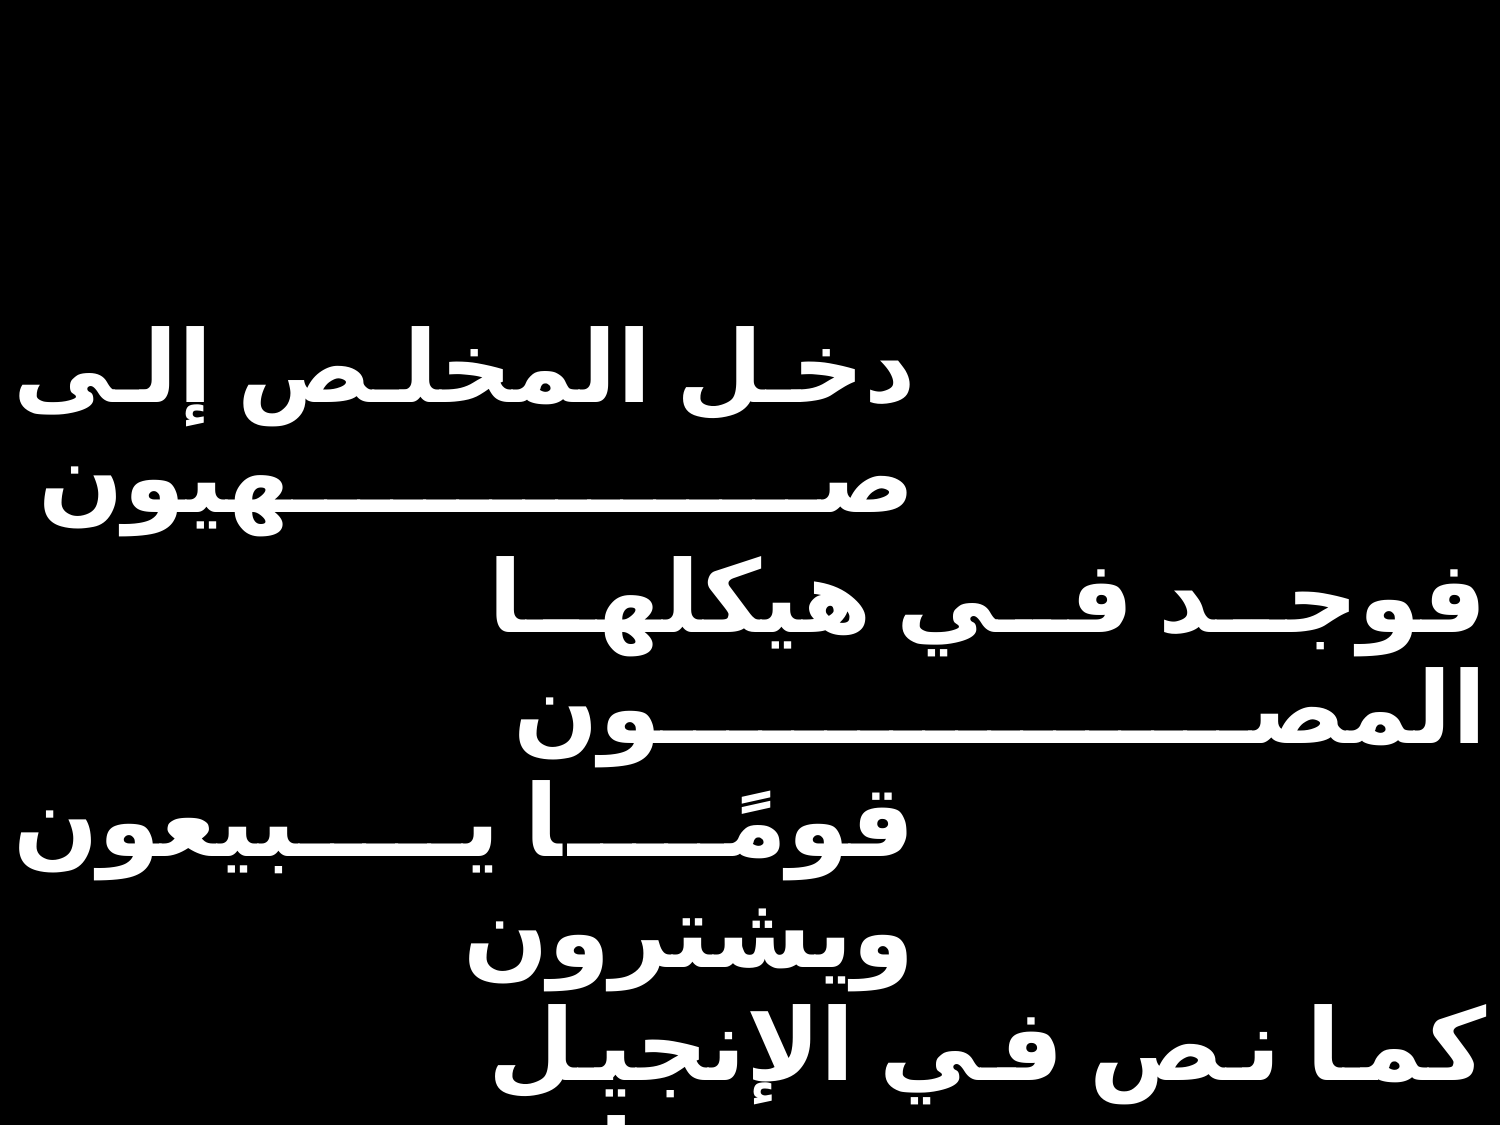

| دخل المخلص إلى صهيون |  |  |
| --- | --- | --- |
|  | فوجد في هيكلها المصون |  |
| قومًا يبيعون ويشترون |  |  |
|  | كما نص في الإنجيل ببيان |  |